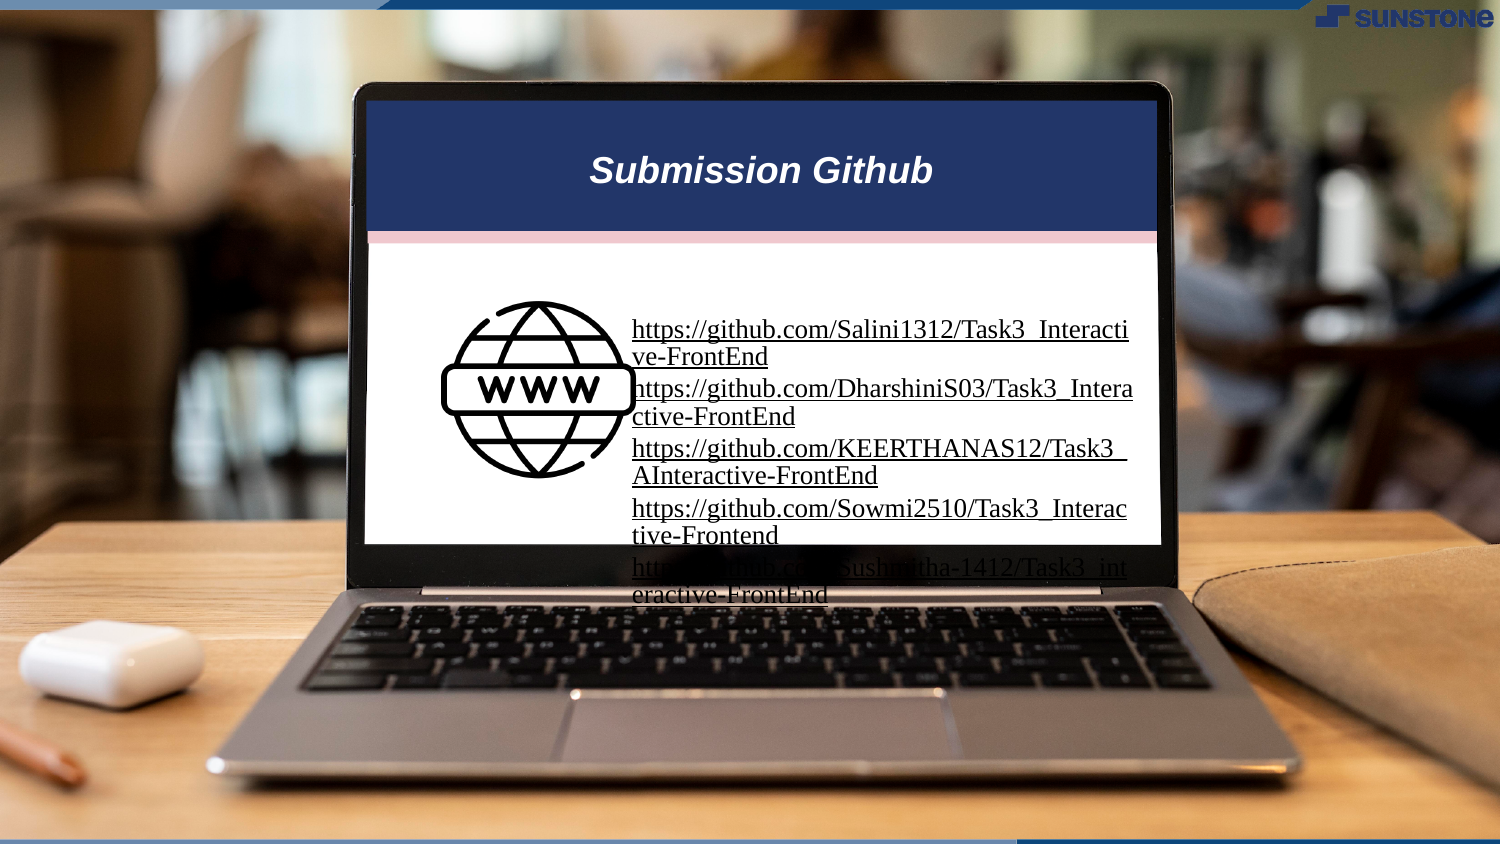

Submission Github
https://github.com/Salini1312/Task3_Interactive-FrontEnd
https://github.com/DharshiniS03/Task3_Interactive-FrontEnd
https://github.com/KEERTHANAS12/Task3_AInteractive-FrontEnd
https://github.com/Sowmi2510/Task3_Interactive-Frontend
https://github.com/Sushmitha-1412/Task3_interactive-FrontEnd